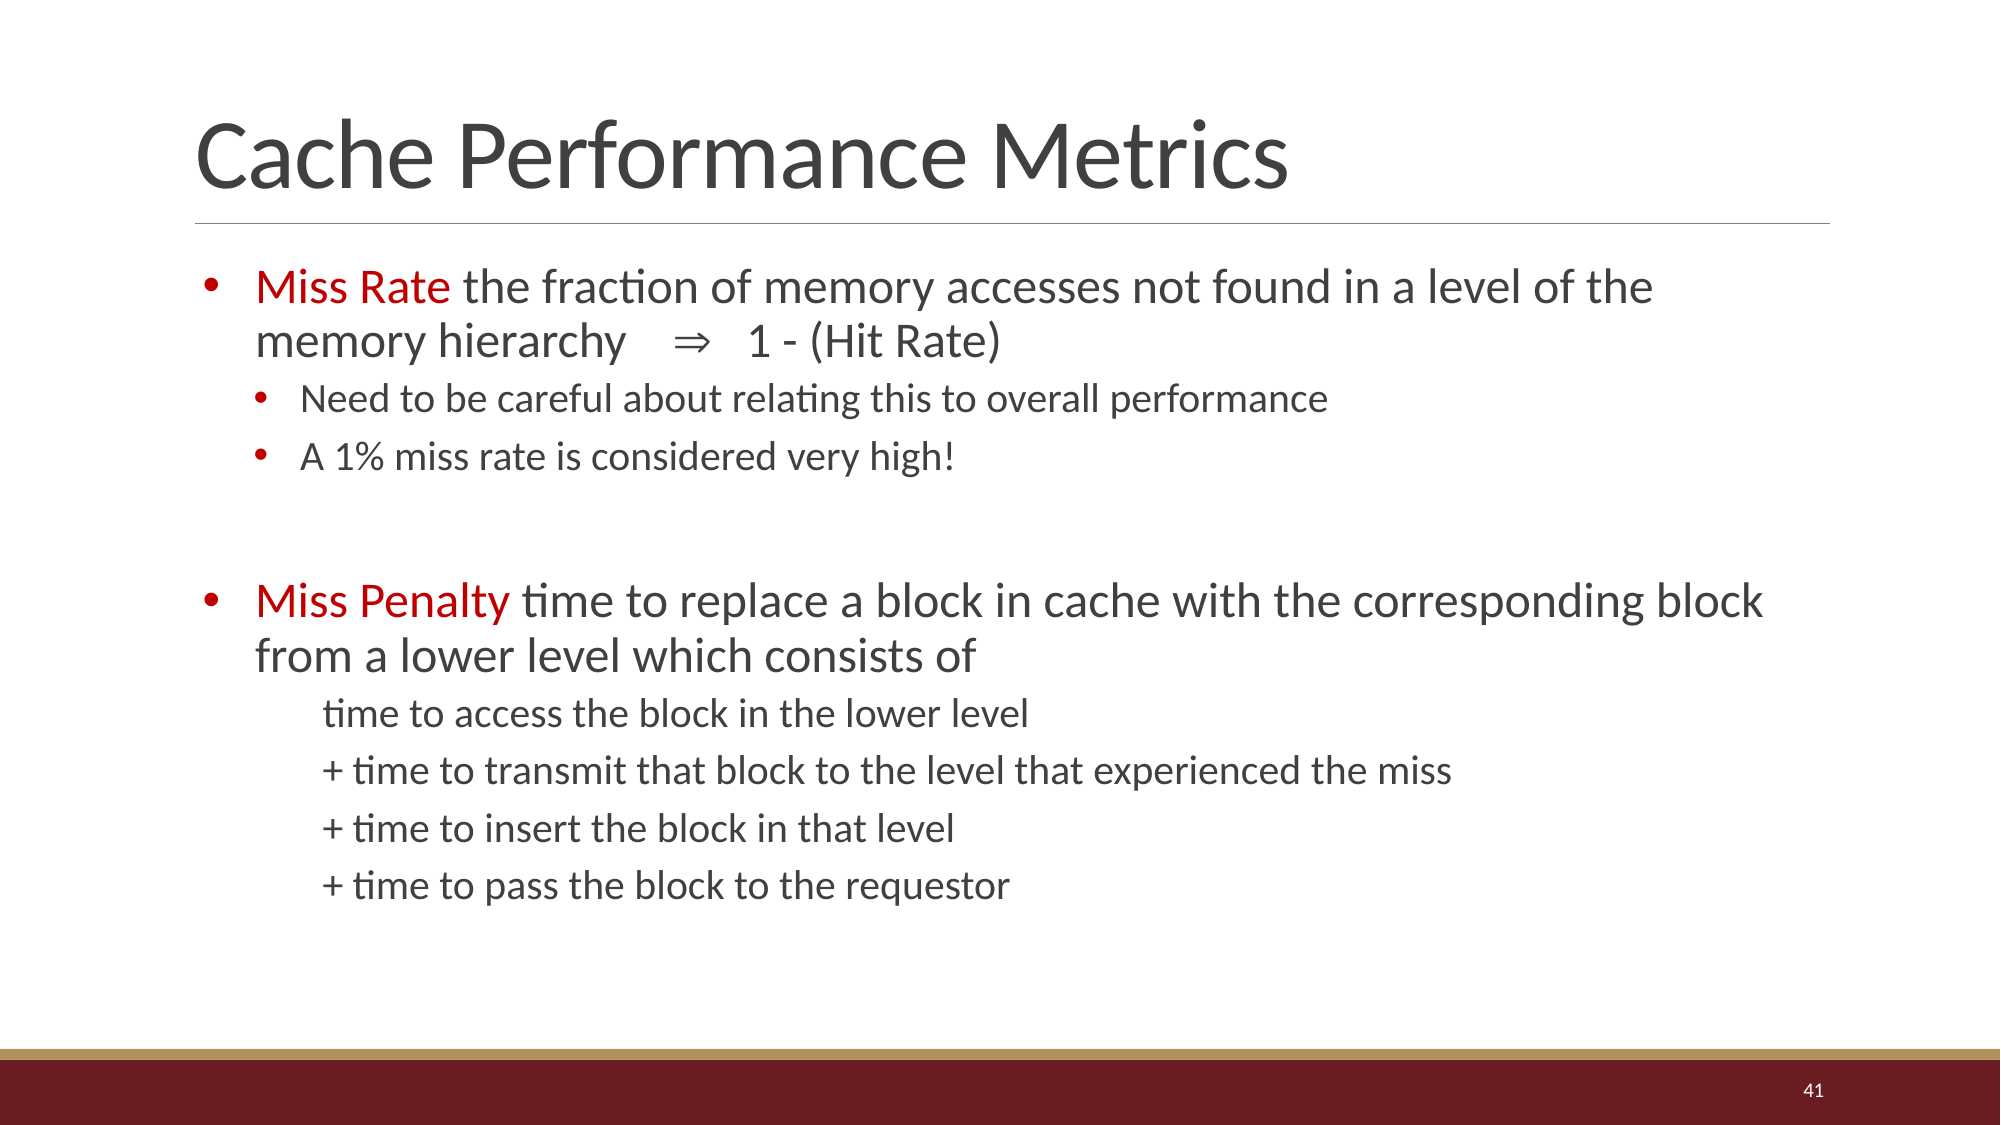

# Cache Performance Metrics
Miss Rate the fraction of memory accesses not found in a level of the memory hierarchy    ⇒   1 - (Hit Rate)
Need to be careful about relating this to overall performance
A 1% miss rate is considered very high!

Miss Penalty time to replace a block in cache with the corresponding block from a lower level which consists of
time to access the block in the lower level
+ time to transmit that block to the level that experienced the miss
+ time to insert the block in that level
+ time to pass the block to the requestor
41